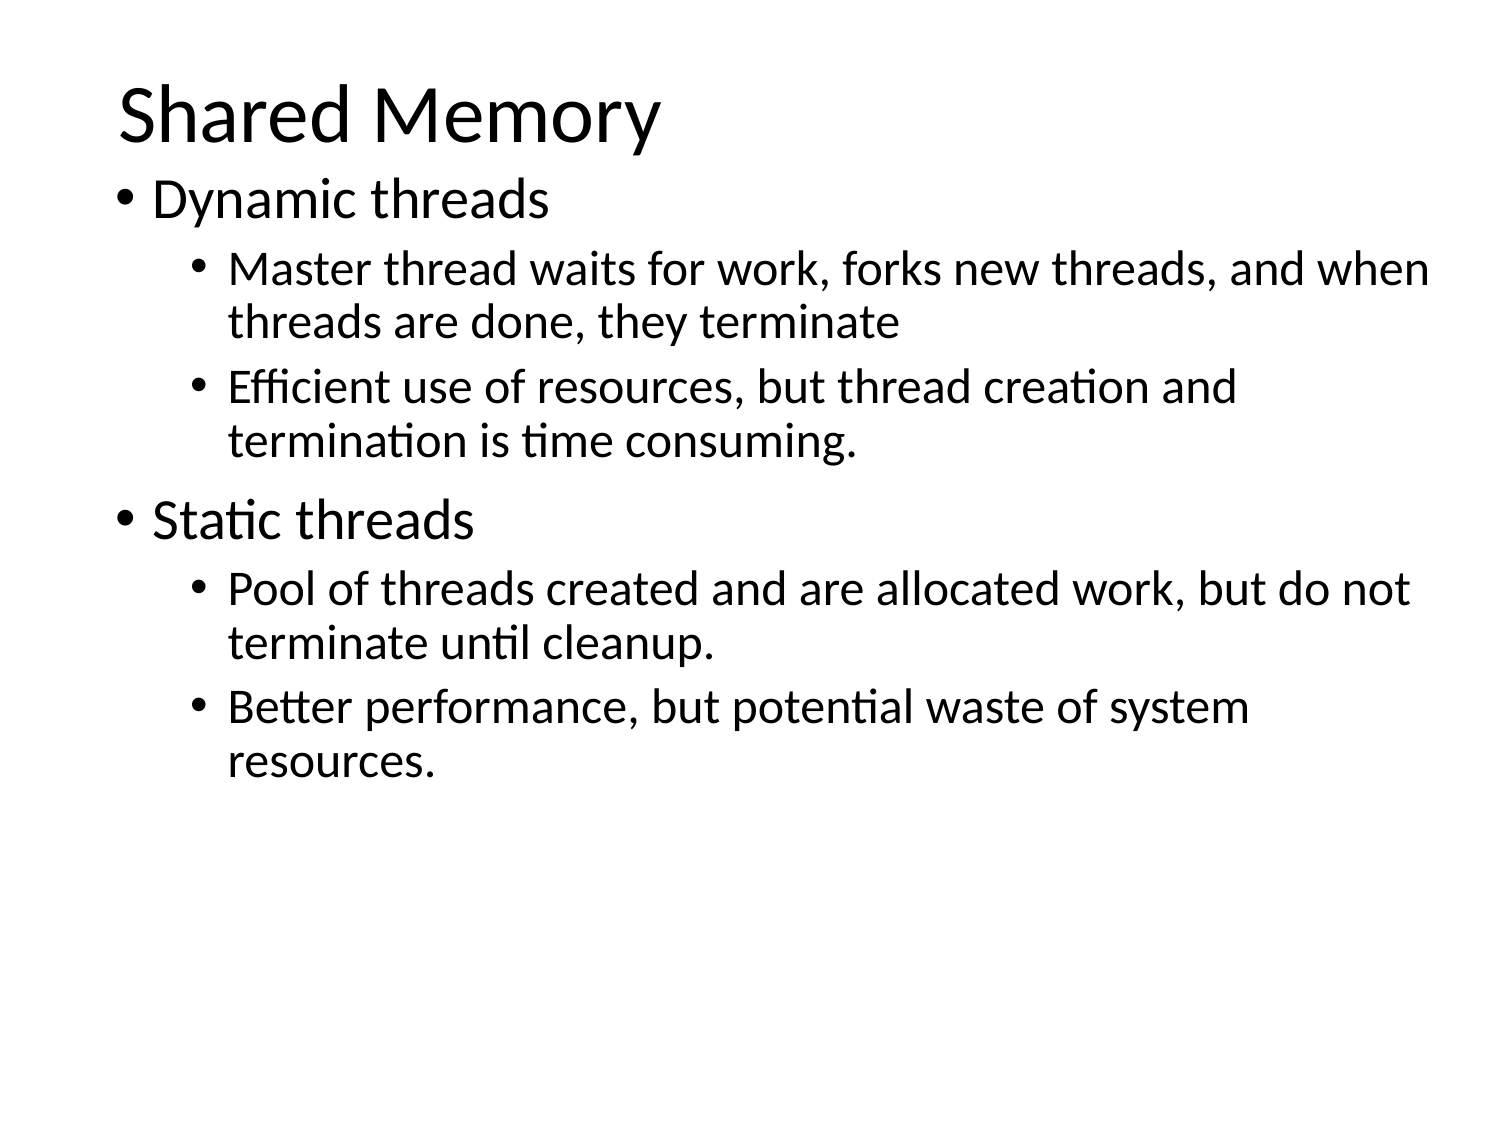

# Shared Memory
Dynamic threads
Master thread waits for work, forks new threads, and when threads are done, they terminate
Efficient use of resources, but thread creation and termination is time consuming.
Static threads
Pool of threads created and are allocated work, but do not terminate until cleanup.
Better performance, but potential waste of system resources.